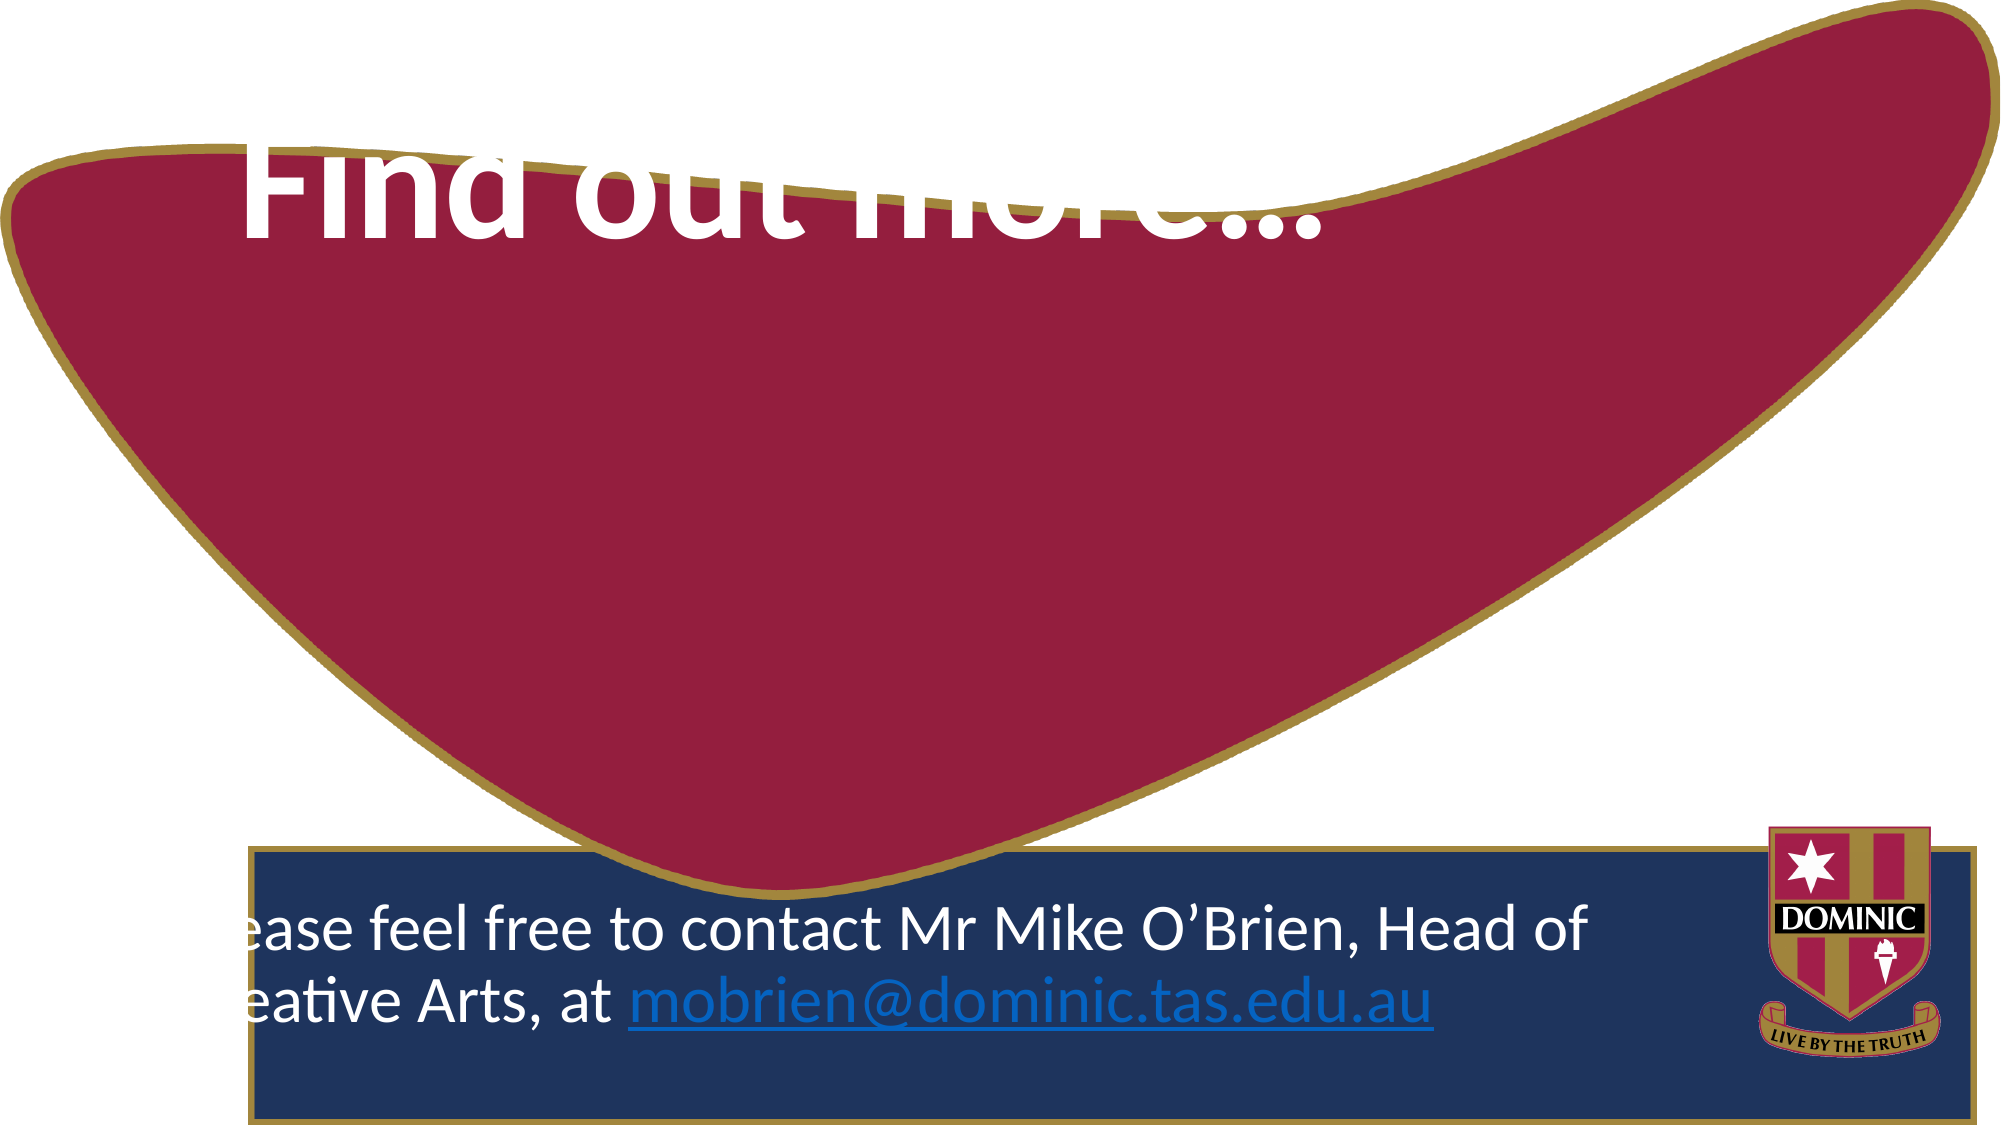

# Find out more…
Please feel free to contact Mr Mike O’Brien, Head of Creative Arts, at mobrien@dominic.tas.edu.au